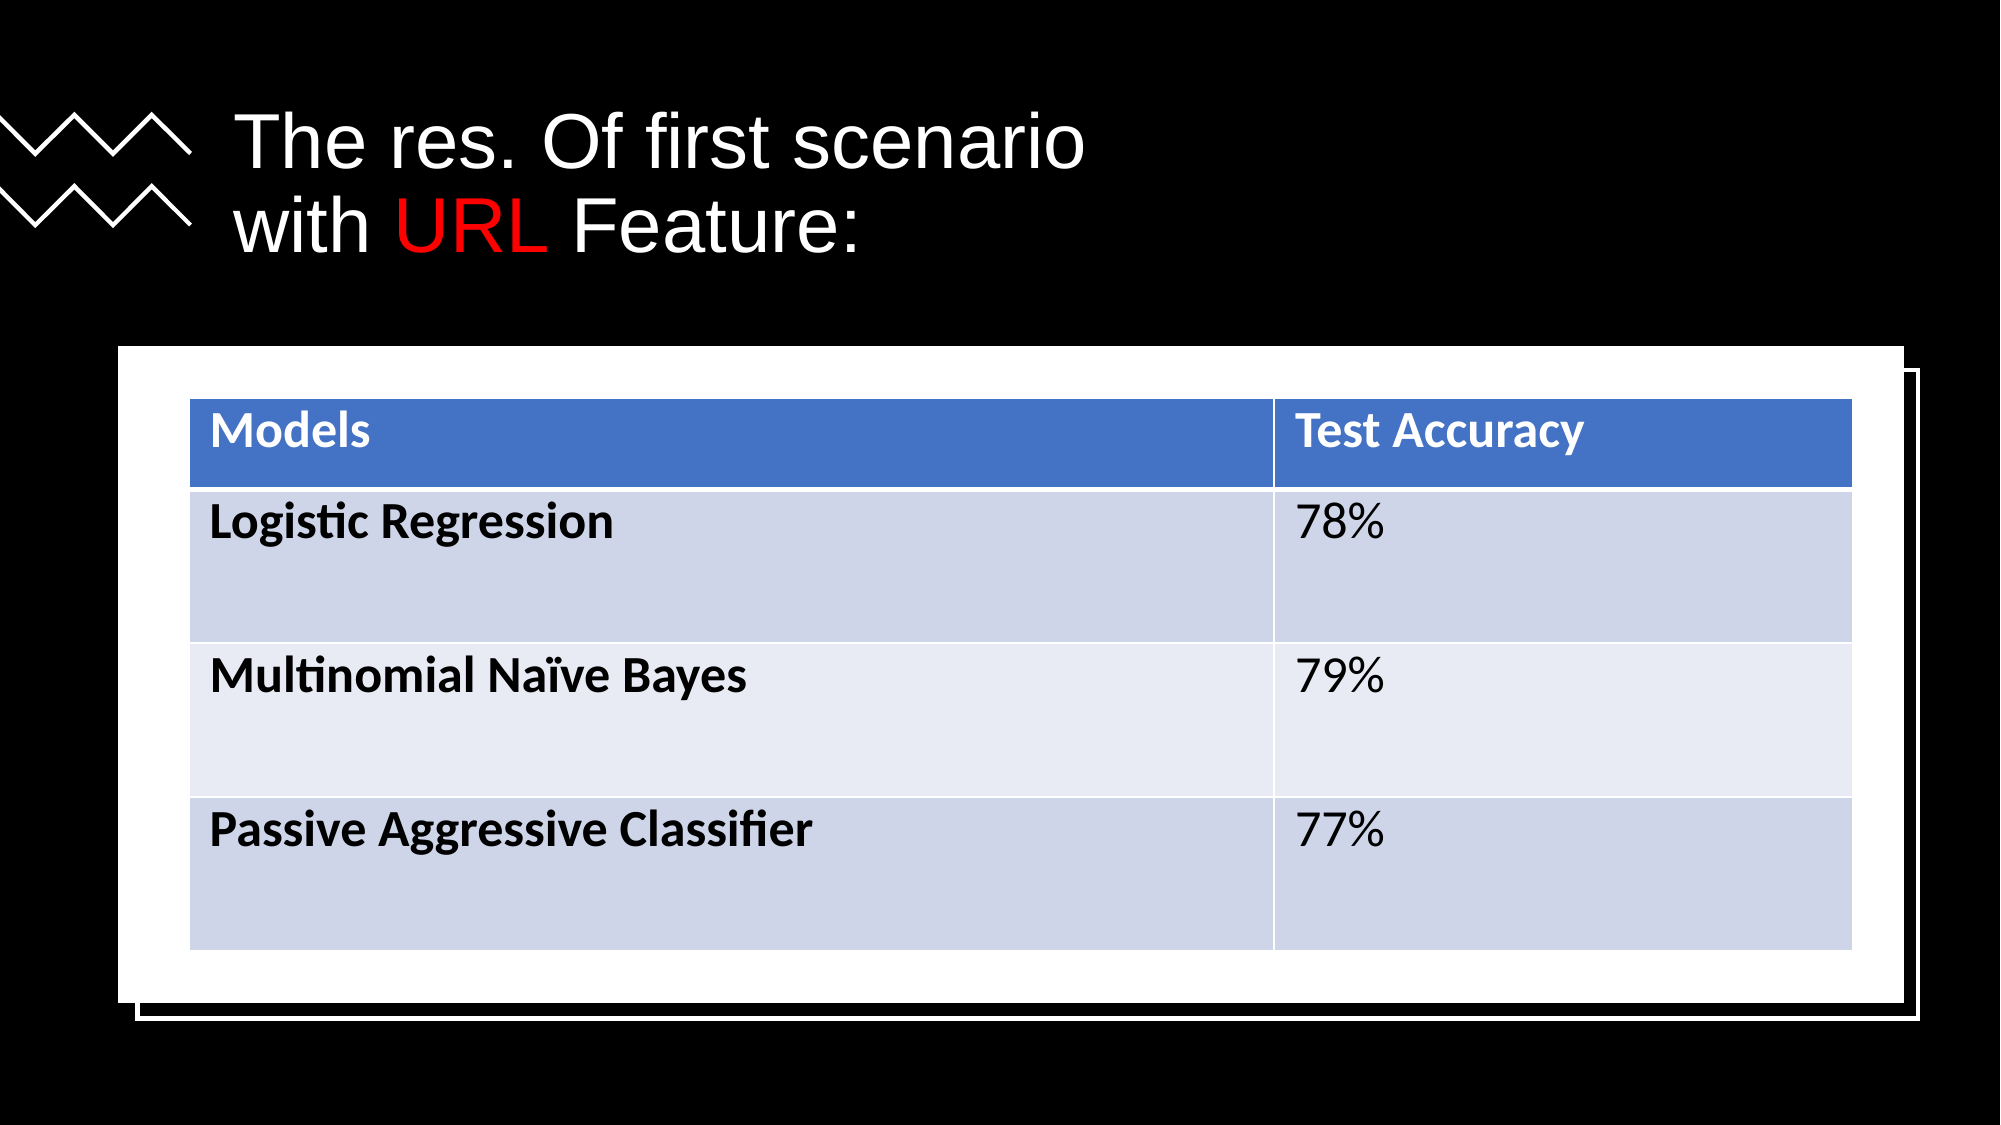

# The res. Of first scenario with URL Feature:

| Models | Test Accuracy |
| --- | --- |
| Logistic Regression | 78% |
| Multinomial Naïve Bayes | 79% |
| Passive Aggressive Classifier | 77% |